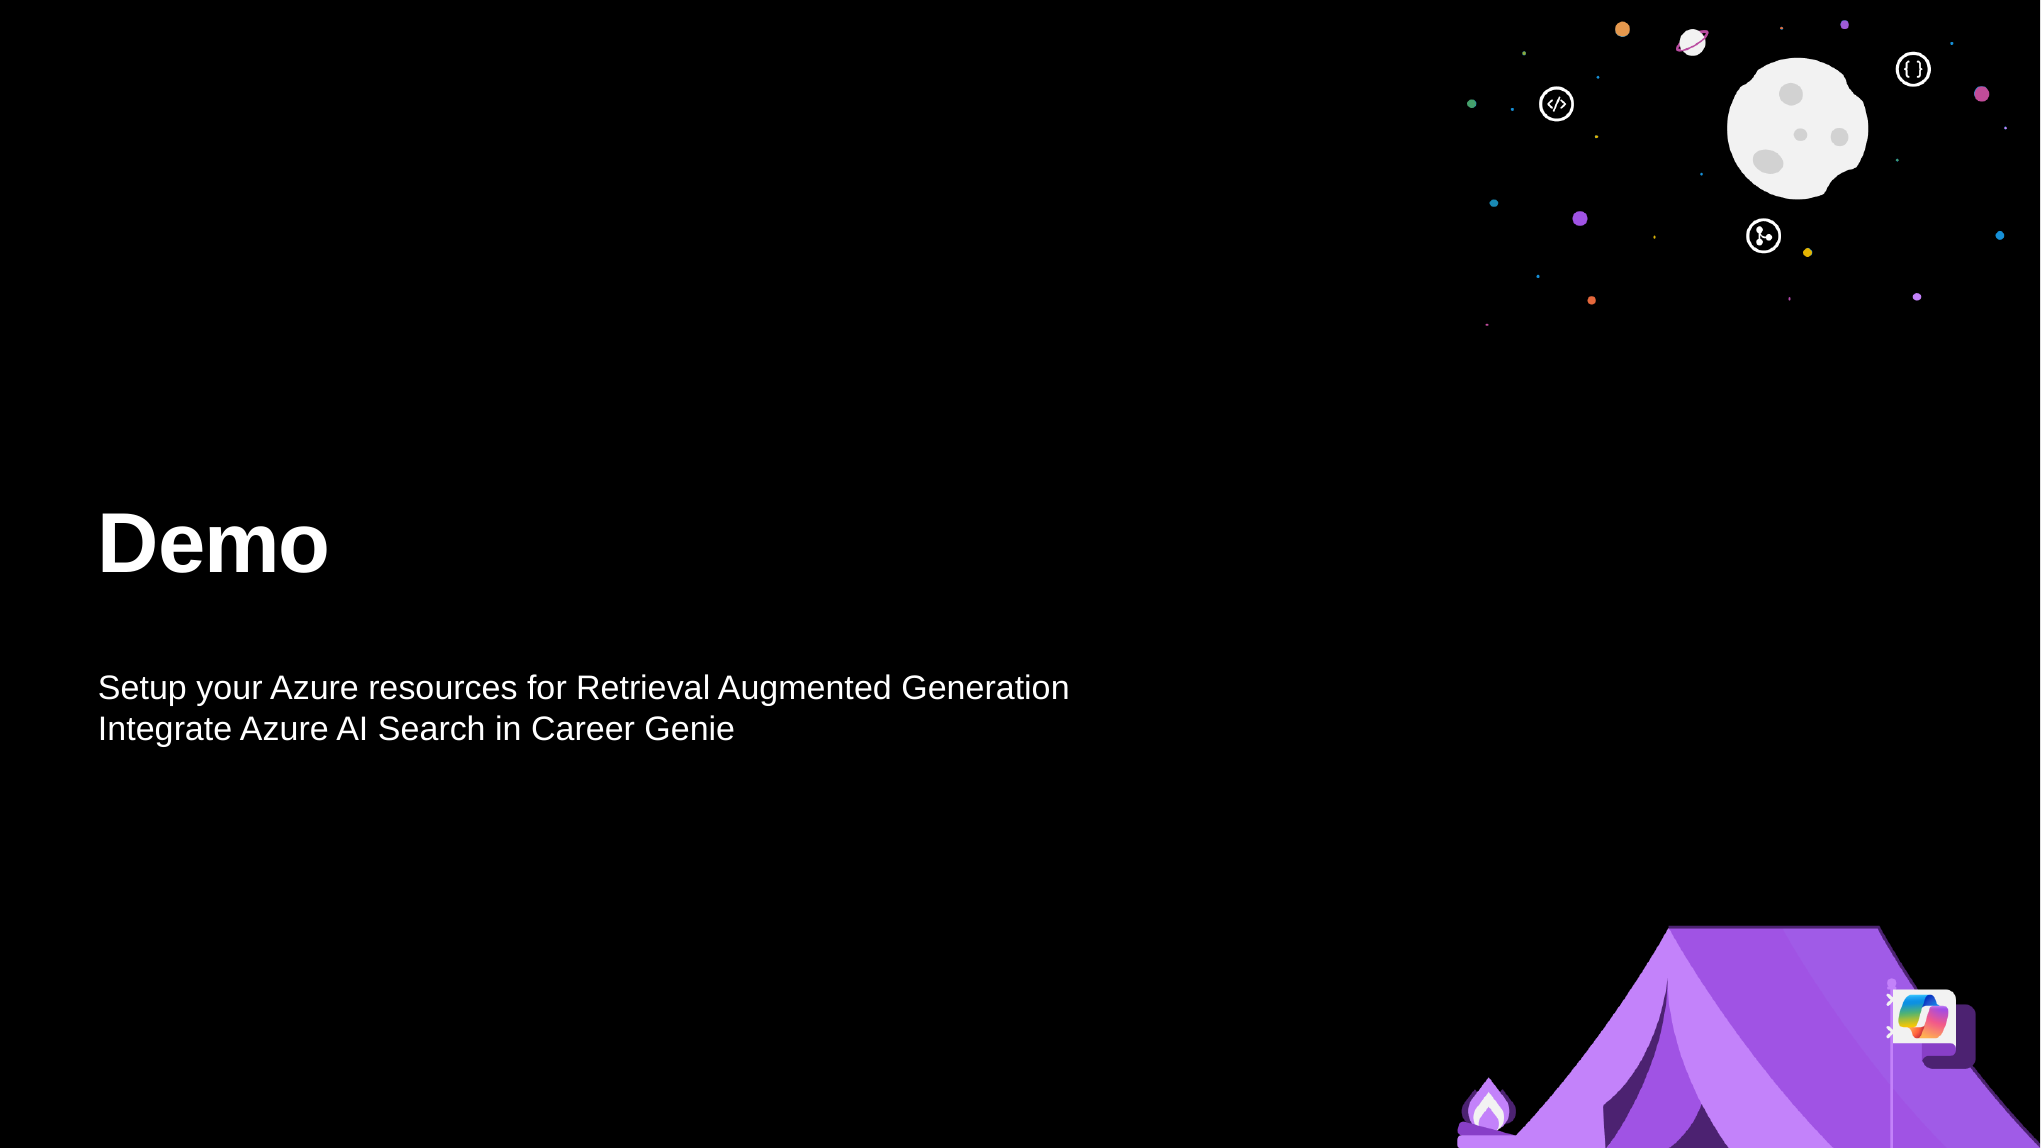

# Demo
Setup your Azure resources for Retrieval Augmented Generation
Integrate Azure AI Search in Career Genie